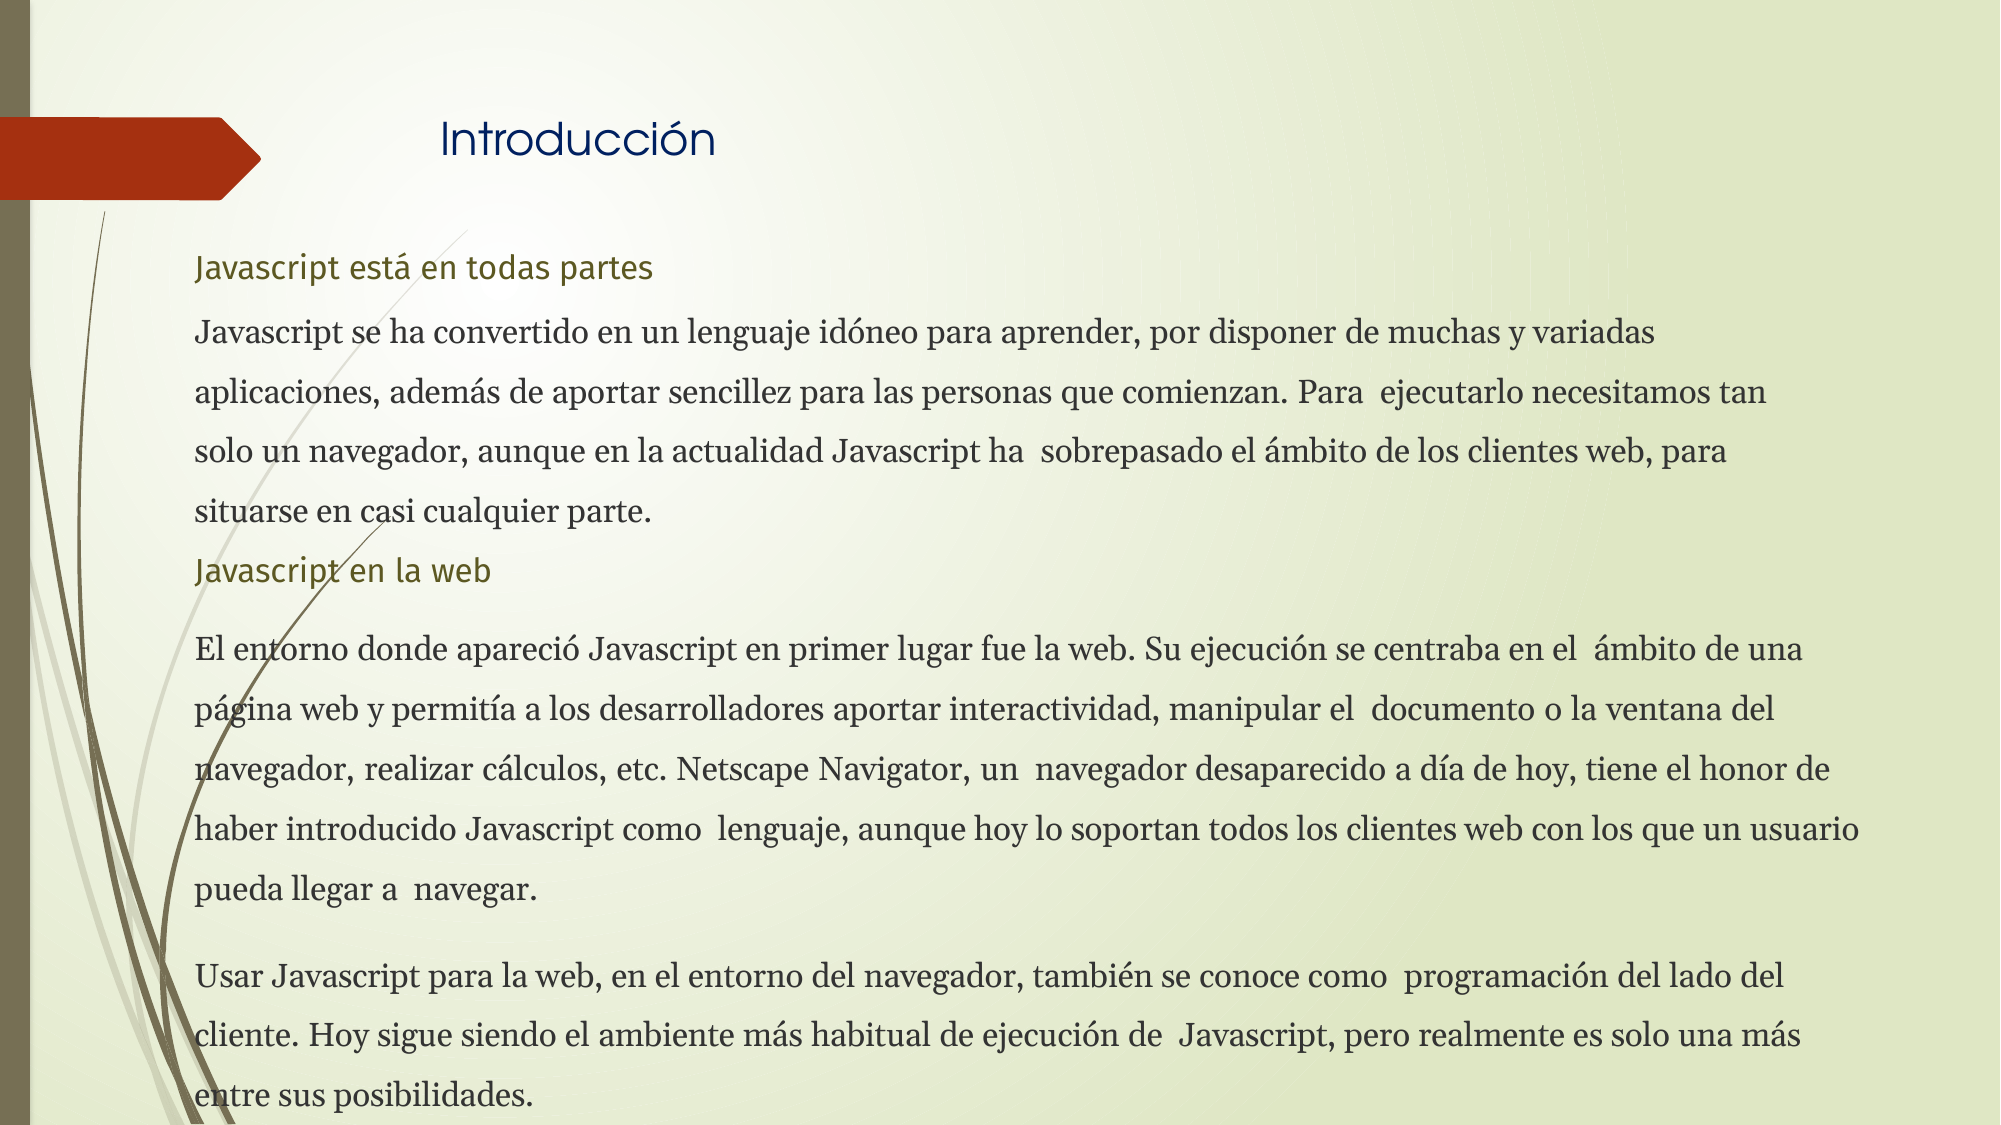

# Introducción
Javascript está en todas partes
Javascript se ha convertido en un lenguaje idóneo para aprender, por disponer de muchas y variadas aplicaciones, además de aportar sencillez para las personas que comienzan. Para  ejecutarlo necesitamos tan solo un navegador, aunque en la actualidad Javascript ha  sobrepasado el ámbito de los clientes web, para situarse en casi cualquier parte.
Javascript en la web
El entorno donde apareció Javascript en primer lugar fue la web. Su ejecución se centraba en el  ámbito de una página web y permitía a los desarrolladores aportar interactividad, manipular el  documento o la ventana del navegador, realizar cálculos, etc. Netscape Navigator, un  navegador desaparecido a día de hoy, tiene el honor de haber introducido Javascript como  lenguaje, aunque hoy lo soportan todos los clientes web con los que un usuario pueda llegar a  navegar.
Usar Javascript para la web, en el entorno del navegador, también se conoce como  programación del lado del cliente. Hoy sigue siendo el ambiente más habitual de ejecución de  Javascript, pero realmente es solo una más entre sus posibilidades.